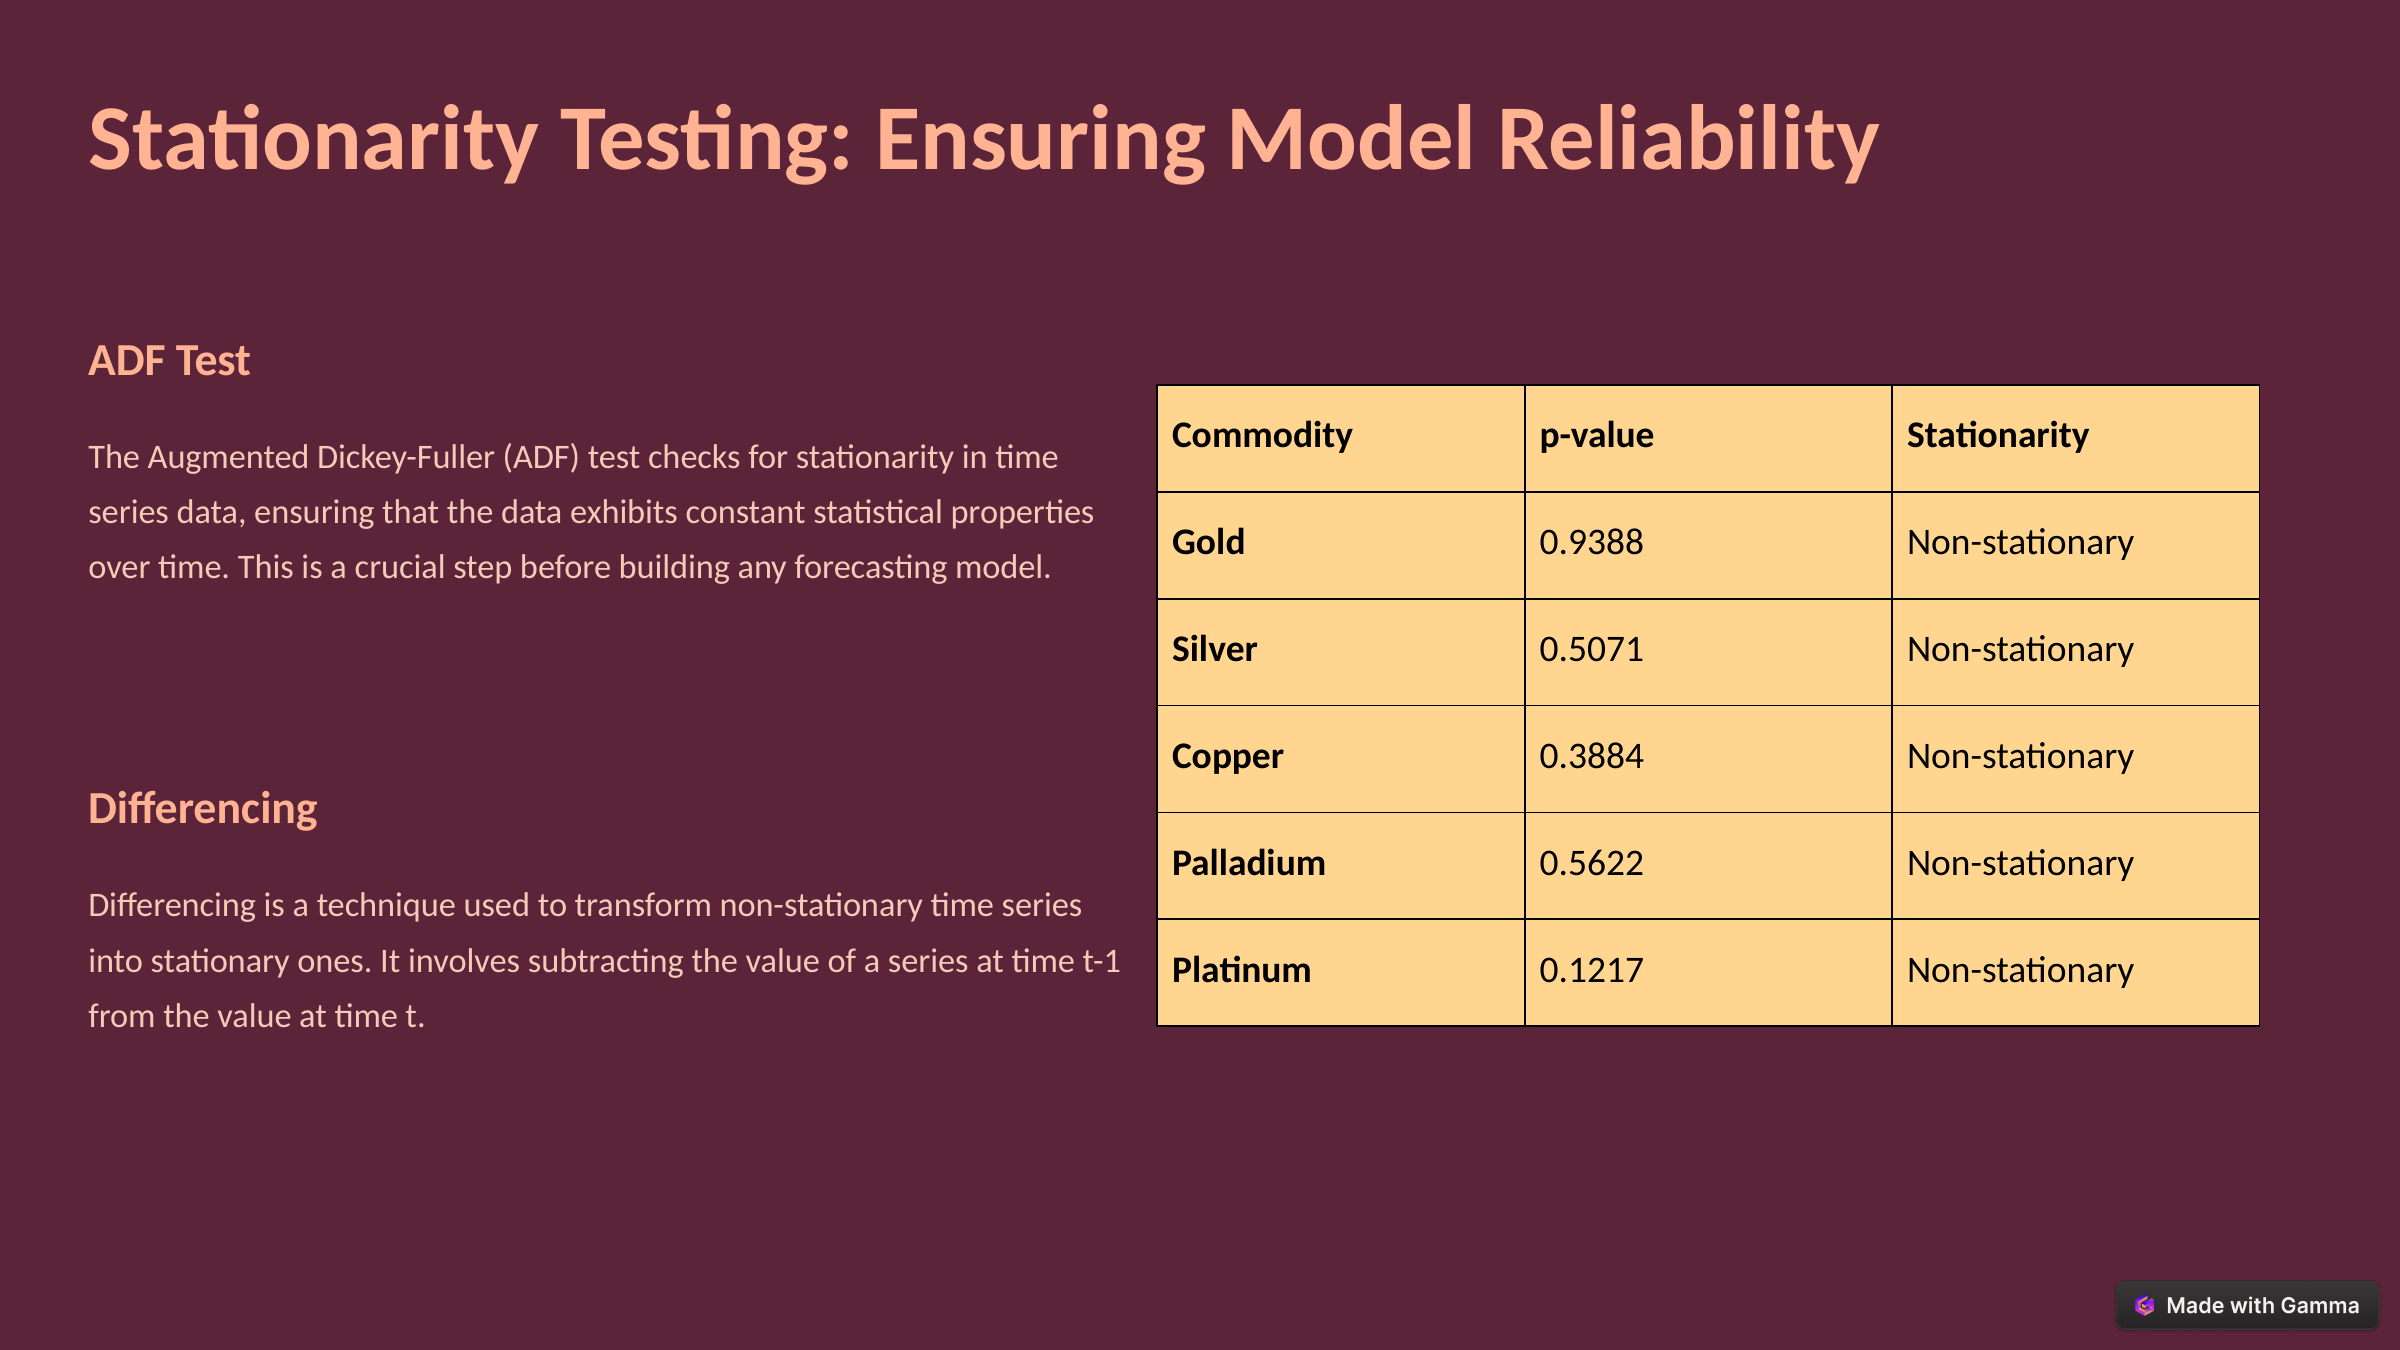

Stationarity Testing: Ensuring Model Reliability
ADF Test
| Commodity | p-value | Stationarity |
| --- | --- | --- |
| Gold | 0.9388 | Non-stationary |
| Silver | 0.5071 | Non-stationary |
| Copper | 0.3884 | Non-stationary |
| Palladium | 0.5622 | Non-stationary |
| Platinum | 0.1217 | Non-stationary |
The Augmented Dickey-Fuller (ADF) test checks for stationarity in time series data, ensuring that the data exhibits constant statistical properties over time. This is a crucial step before building any forecasting model.
Differencing
Differencing is a technique used to transform non-stationary time series into stationary ones. It involves subtracting the value of a series at time t-1 from the value at time t.